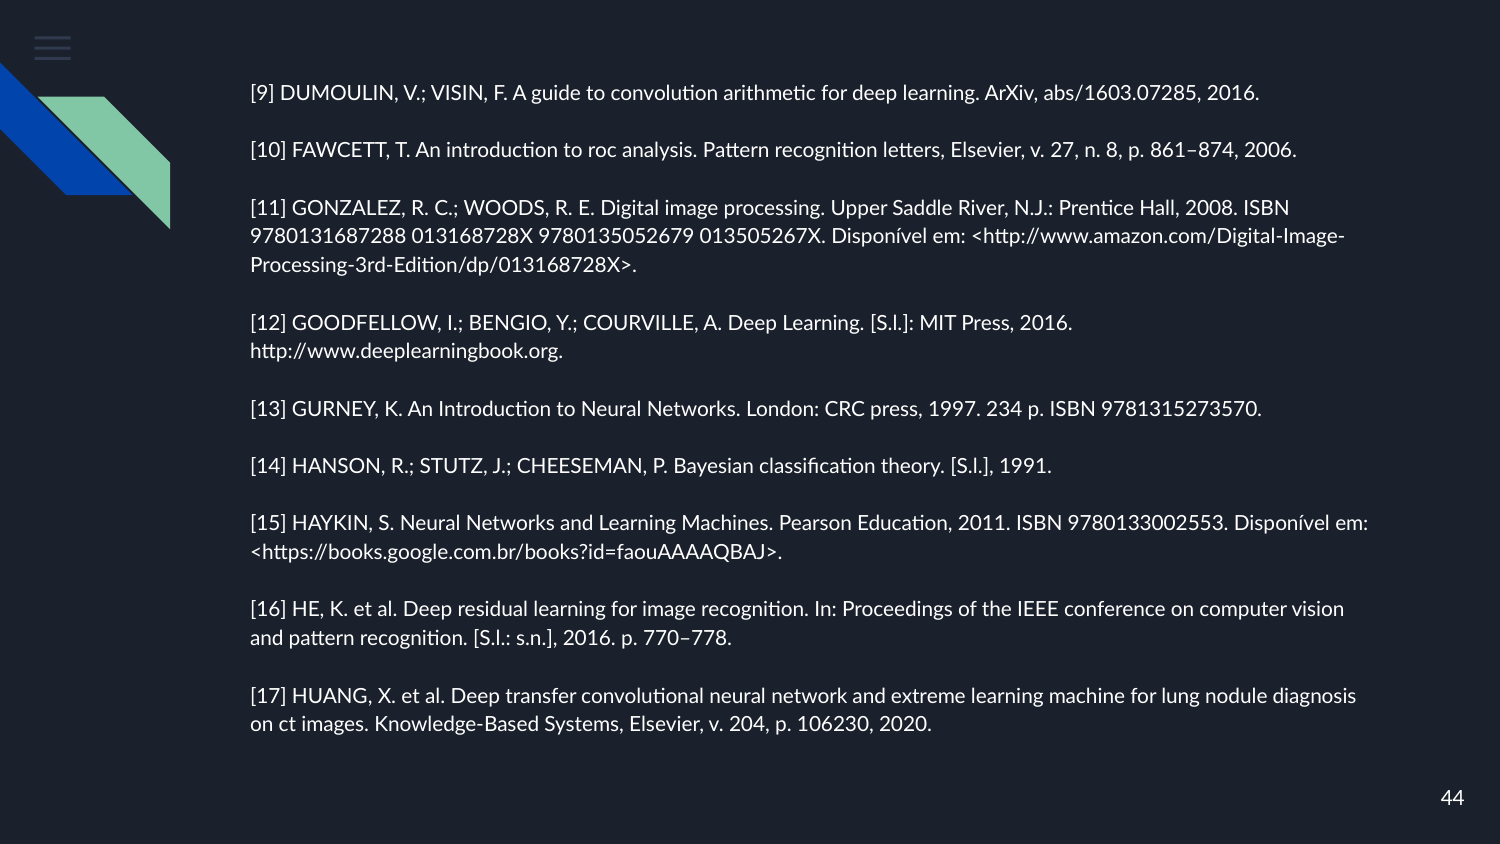

[9] DUMOULIN, V.; VISIN, F. A guide to convolution arithmetic for deep learning. ArXiv, abs/1603.07285, 2016.

[10] FAWCETT, T. An introduction to roc analysis. Pattern recognition letters, Elsevier, v. 27, n. 8, p. 861–874, 2006.

[11] GONZALEZ, R. C.; WOODS, R. E. Digital image processing. Upper Saddle River, N.J.: Prentice Hall, 2008. ISBN 9780131687288 013168728X 9780135052679 013505267X. Disponível em: <http://www.amazon.com/Digital-Image-Processing-3rd-Edition/dp/013168728X>.

[12] GOODFELLOW, I.; BENGIO, Y.; COURVILLE, A. Deep Learning. [S.l.]: MIT Press, 2016. http://www.deeplearningbook.org.

[13] GURNEY, K. An Introduction to Neural Networks. London: CRC press, 1997. 234 p. ISBN 9781315273570.

[14] HANSON, R.; STUTZ, J.; CHEESEMAN, P. Bayesian classification theory. [S.l.], 1991.

[15] HAYKIN, S. Neural Networks and Learning Machines. Pearson Education, 2011. ISBN 9780133002553. Disponível em: <https://books.google.com.br/books?id=faouAAAAQBAJ>.

[16] HE, K. et al. Deep residual learning for image recognition. In: Proceedings of the IEEE conference on computer vision and pattern recognition. [S.l.: s.n.], 2016. p. 770–778.

[17] HUANG, X. et al. Deep transfer convolutional neural network and extreme learning machine for lung nodule diagnosis on ct images. Knowledge-Based Systems, Elsevier, v. 204, p. 106230, 2020.

44